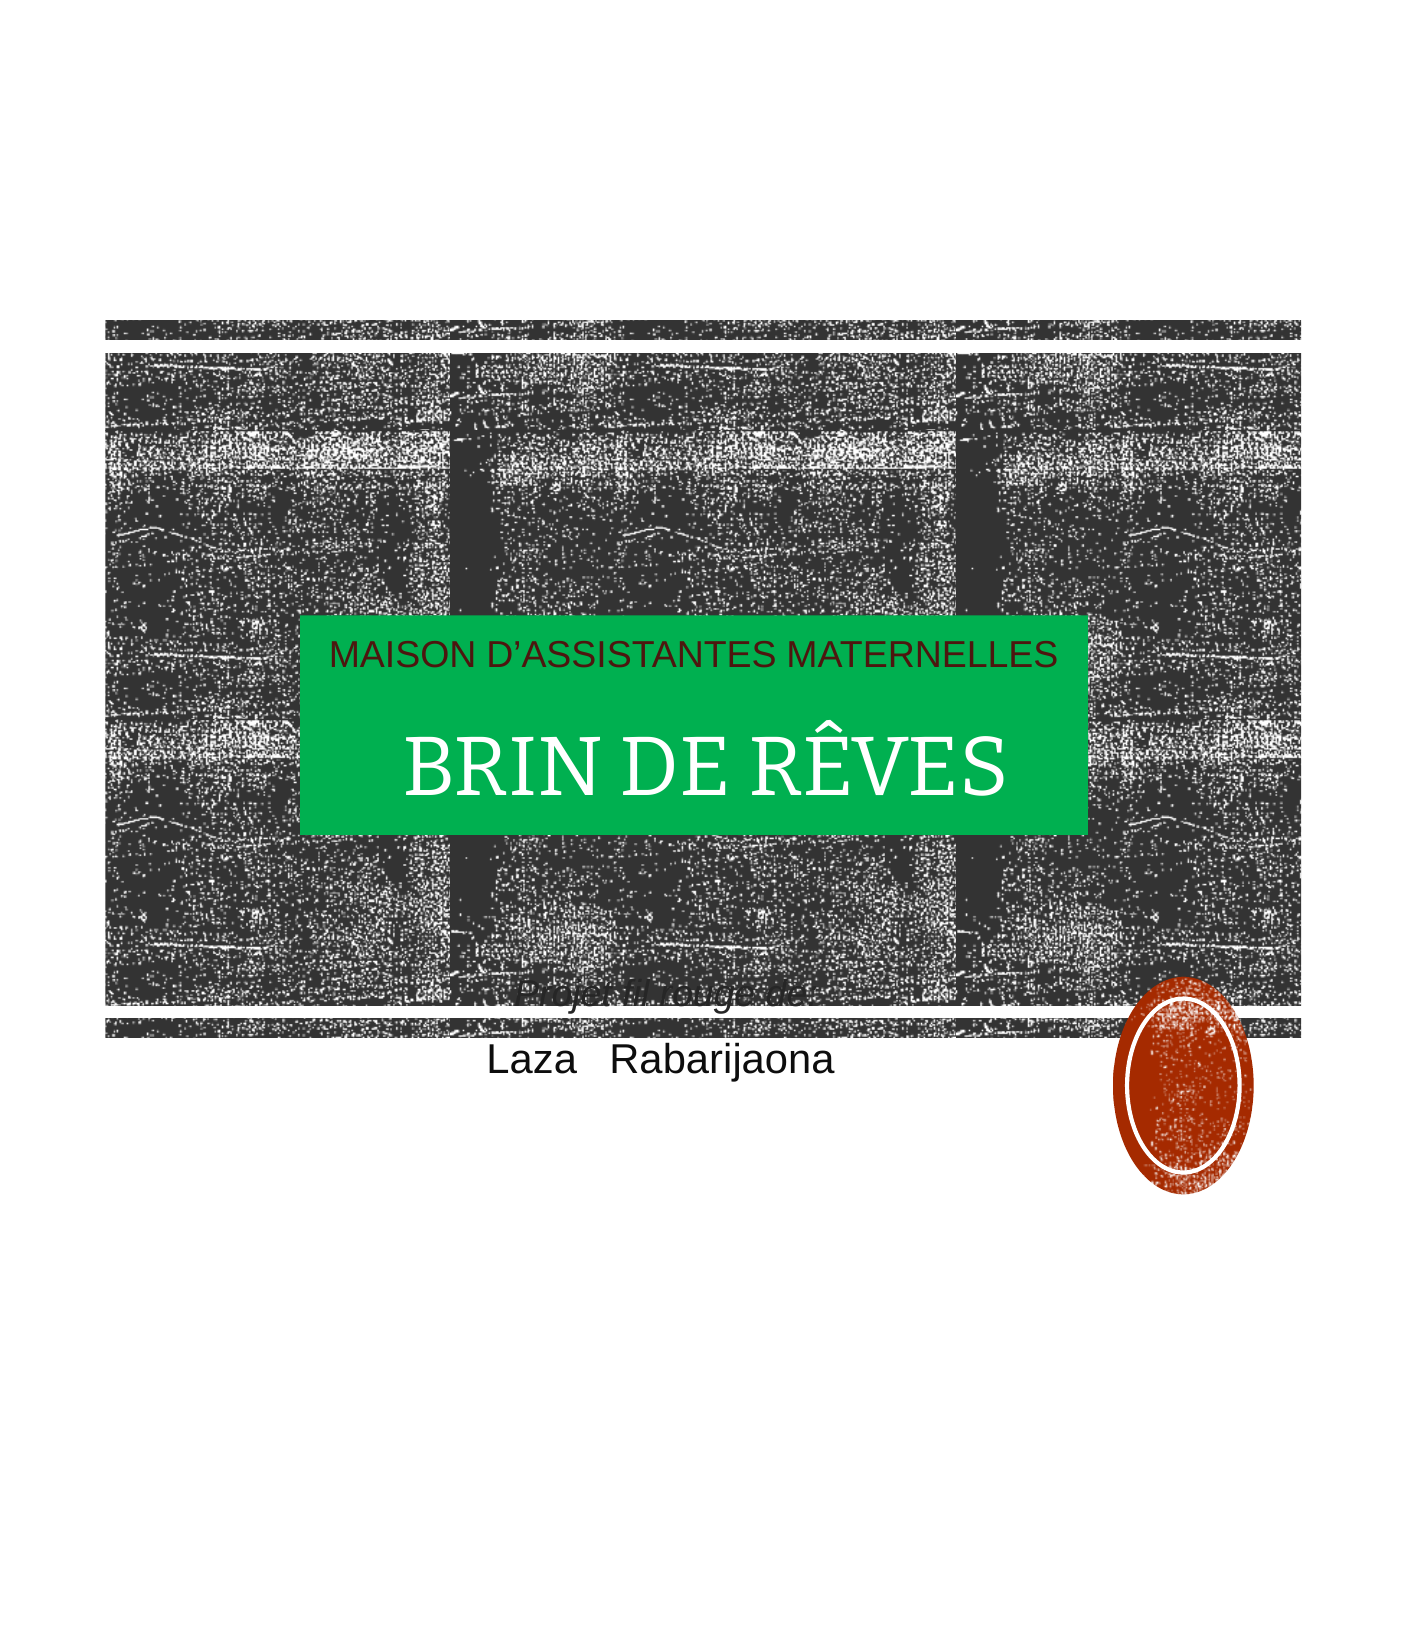

# Maison d’assistantes maternelles Brin de Rêves
 Projet fil rouge de:
Laza   Rabarijaona